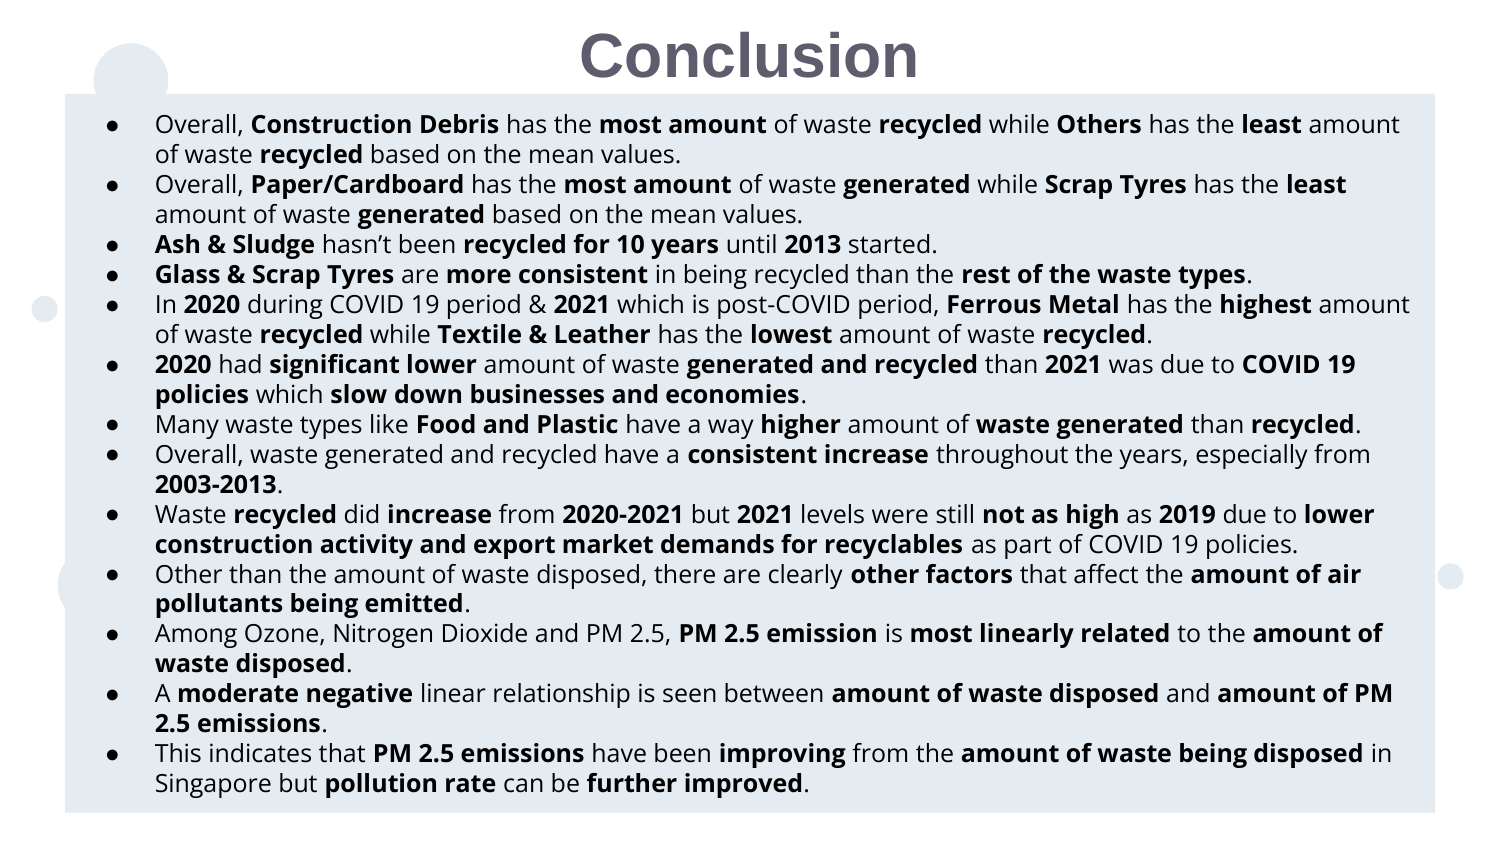

# Conclusion
Overall, Construction Debris has the most amount of waste recycled while Others has the least amount of waste recycled based on the mean values.
Overall, Paper/Cardboard has the most amount of waste generated while Scrap Tyres has the least amount of waste generated based on the mean values.
Ash & Sludge hasn’t been recycled for 10 years until 2013 started.
Glass & Scrap Tyres are more consistent in being recycled than the rest of the waste types.
In 2020 during COVID 19 period & 2021 which is post-COVID period, Ferrous Metal has the highest amount of waste recycled while Textile & Leather has the lowest amount of waste recycled.
2020 had significant lower amount of waste generated and recycled than 2021 was due to COVID 19 policies which slow down businesses and economies.
Many waste types like Food and Plastic have a way higher amount of waste generated than recycled.
Overall, waste generated and recycled have a consistent increase throughout the years, especially from 2003-2013.
Waste recycled did increase from 2020-2021 but 2021 levels were still not as high as 2019 due to lower construction activity and export market demands for recyclables as part of COVID 19 policies.
Other than the amount of waste disposed, there are clearly other factors that affect the amount of air pollutants being emitted.
Among Ozone, Nitrogen Dioxide and PM 2.5, PM 2.5 emission is most linearly related to the amount of waste disposed.
A moderate negative linear relationship is seen between amount of waste disposed and amount of PM 2.5 emissions.
This indicates that PM 2.5 emissions have been improving from the amount of waste being disposed in Singapore but pollution rate can be further improved.